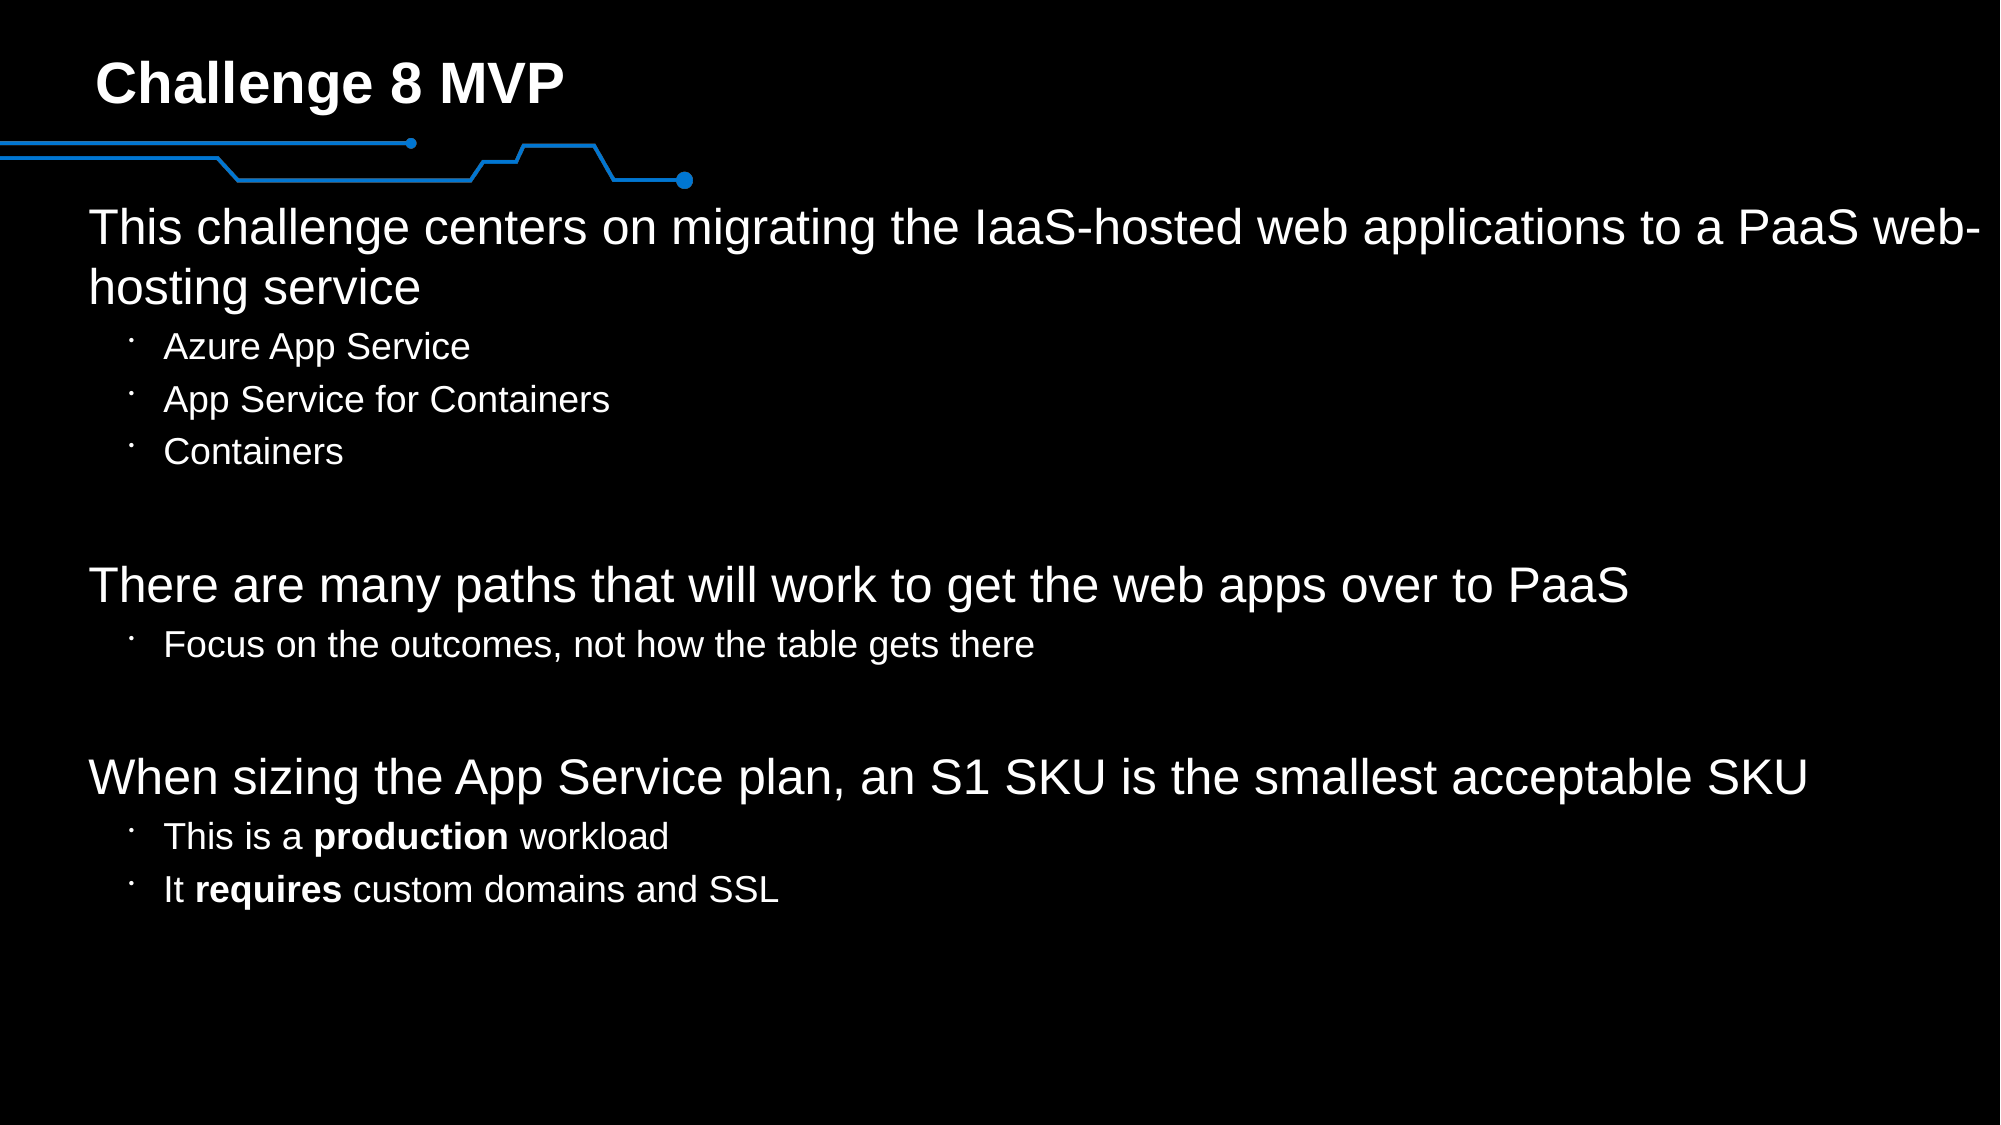

# Challenge 8 MVP
This challenge centers on migrating the IaaS-hosted web applications to a PaaS web-hosting service
Azure App Service
App Service for Containers
Containers

There are many paths that will work to get the web apps over to PaaS
Focus on the outcomes, not how the table gets there

When sizing the App Service plan, an S1 SKU is the smallest acceptable SKU
This is a production workload
It requires custom domains and SSL